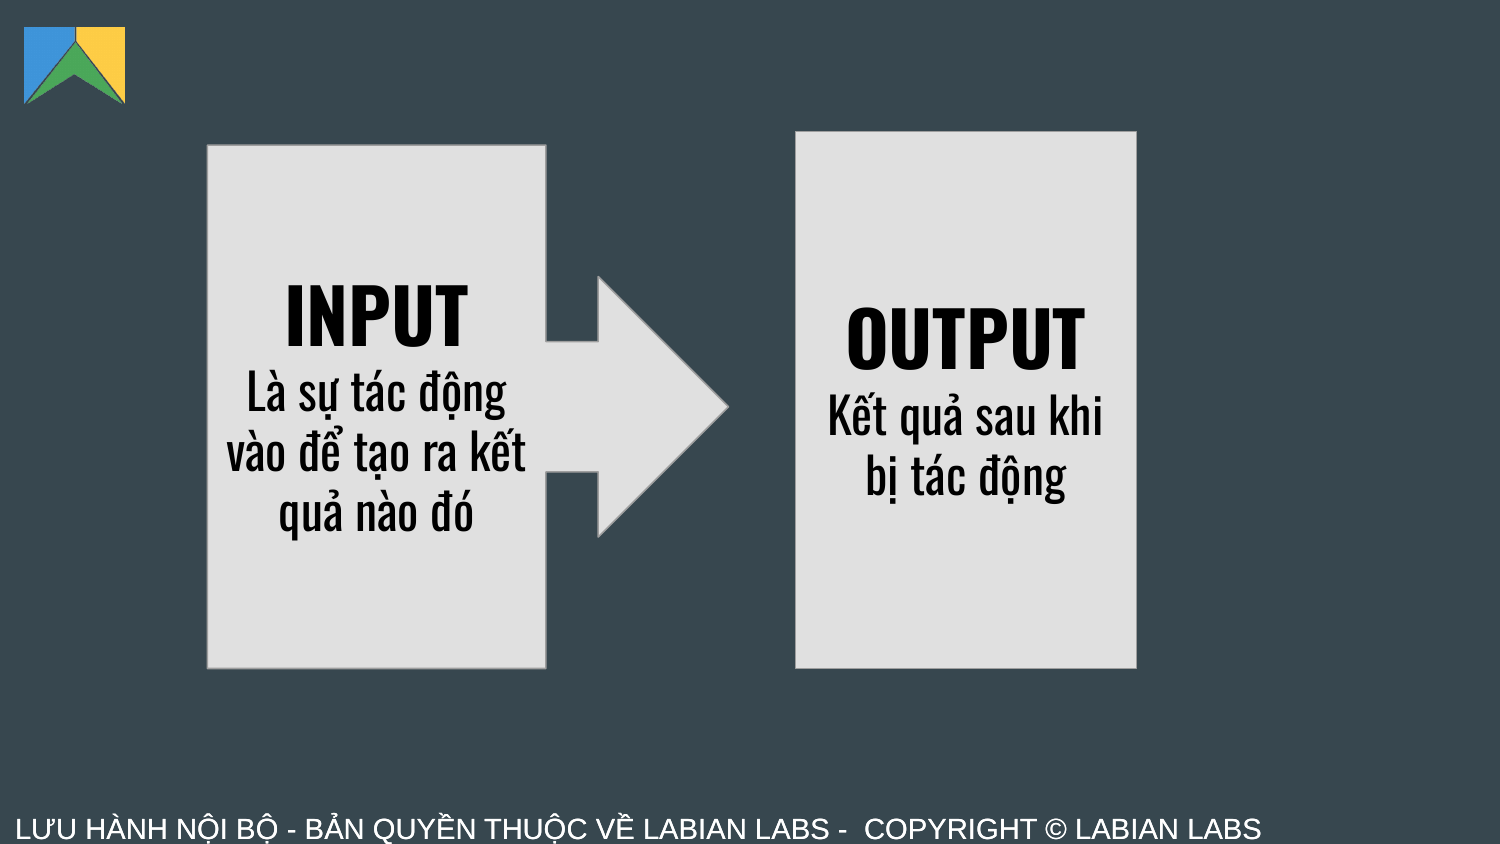

OUTPUT
Kết quả sau khi bị tác động
INPUT
Là sự tác động vào để tạo ra kết quả nào đó
#